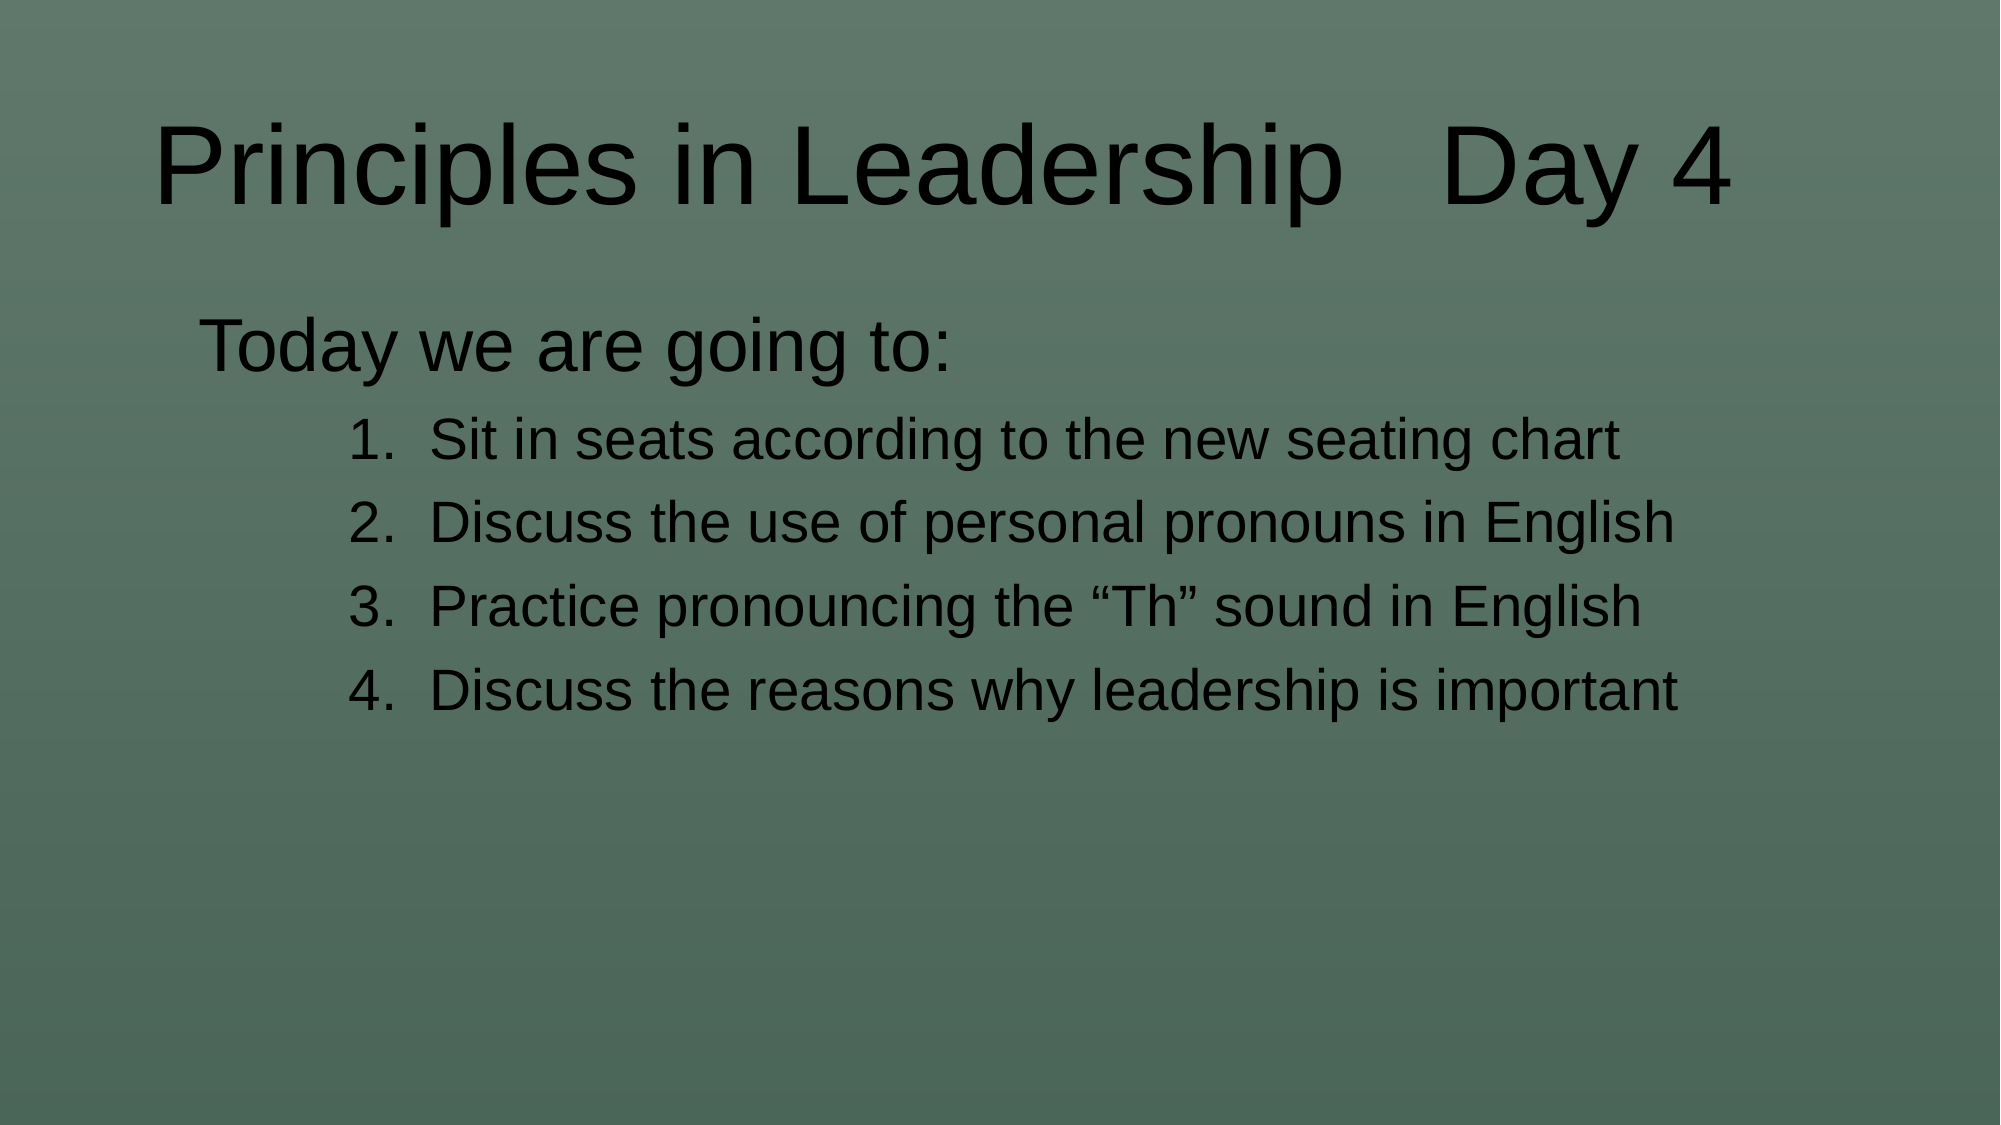

# Principles in Leadership   Day 4
Today we are going to:
	1.  Sit in seats according to the new seating chart
	2.  Discuss the use of personal pronouns in English
	3.  Practice pronouncing the “Th” sound in English
	4.  Discuss the reasons why leadership is important